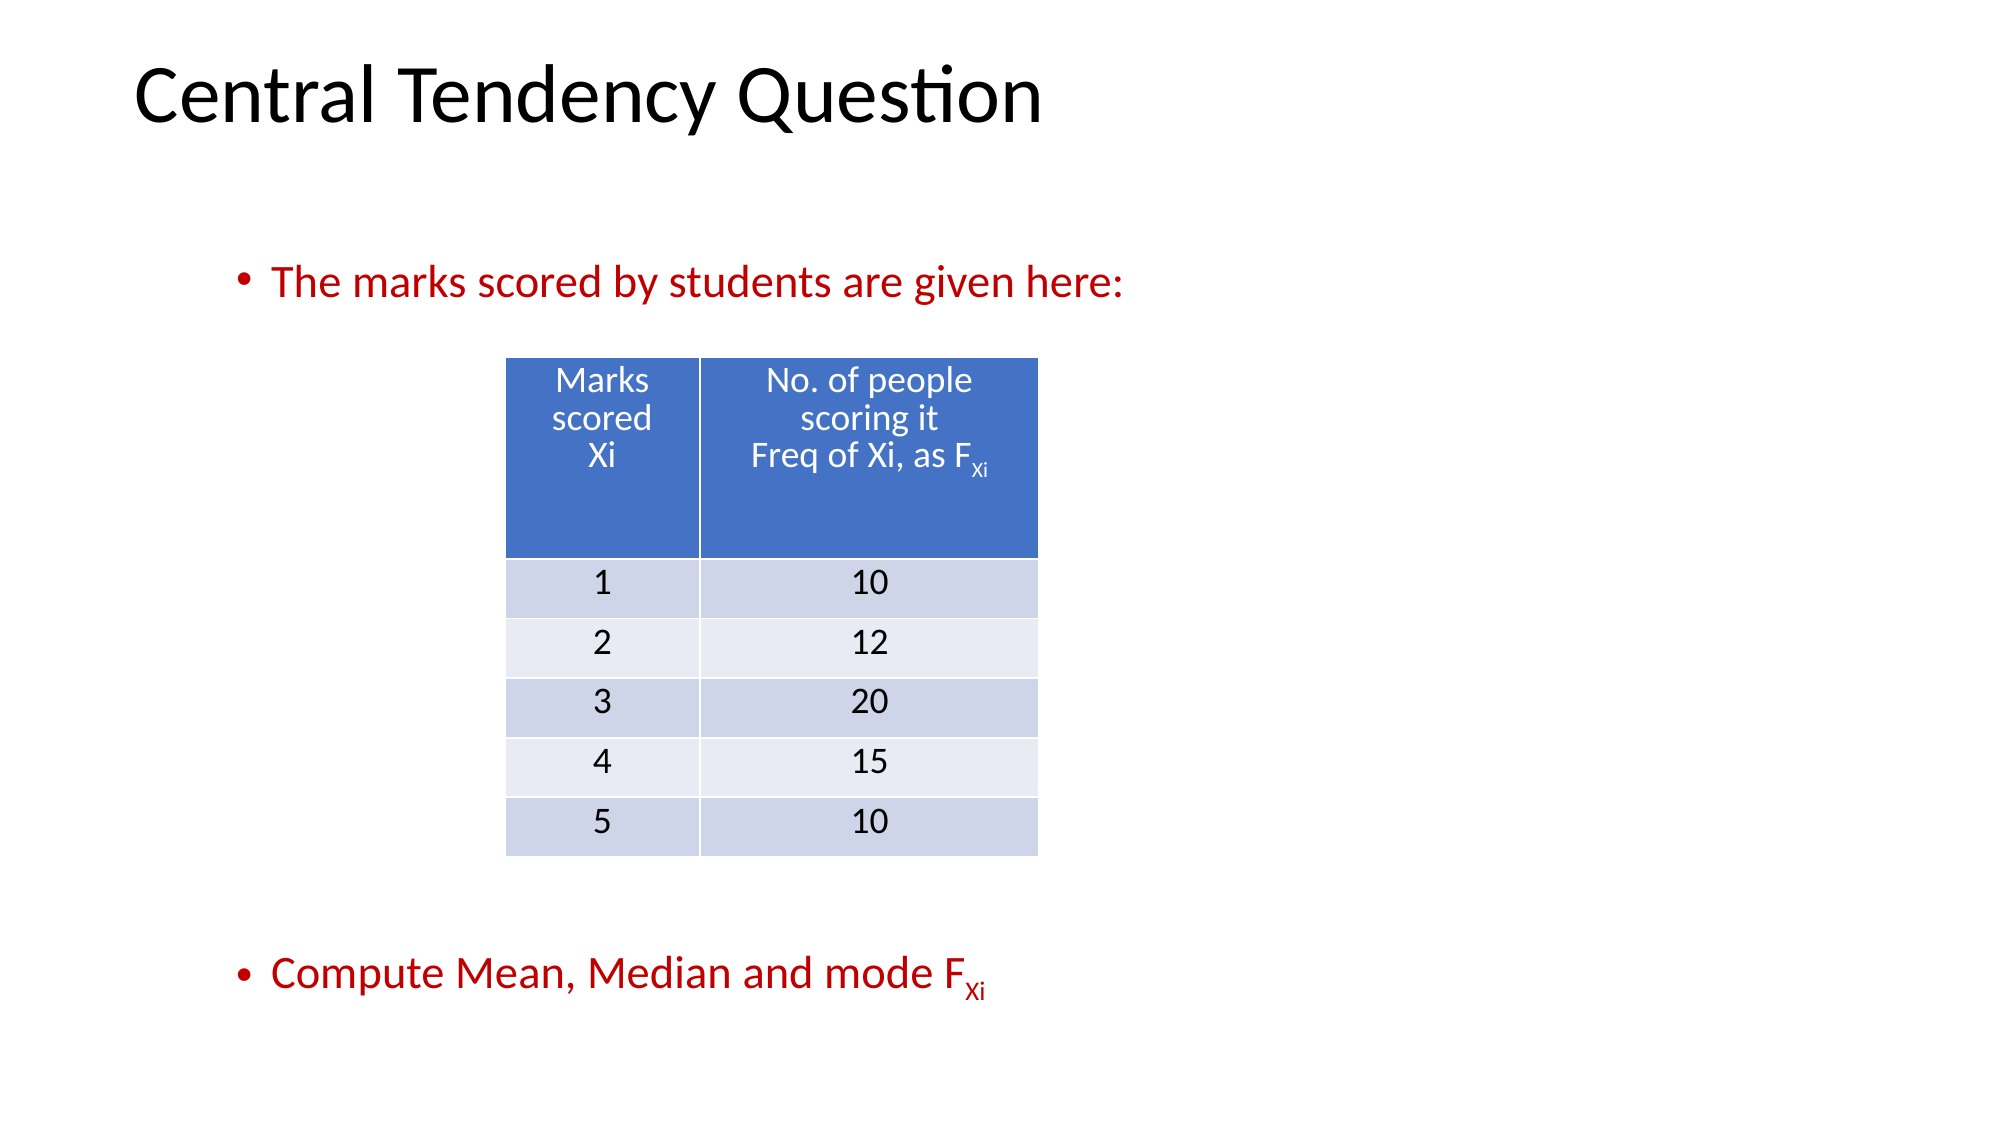

Central Tendency Question
The marks scored by students are given here:

Compute Mean, Median and mode FXi

| Marks scored Xi | No. of people scoring it Freq of Xi, as FXi |
| --- | --- |
| 1 | 10 |
| 2 | 12 |
| 3 | 20 |
| 4 | 15 |
| 5 | 10 |